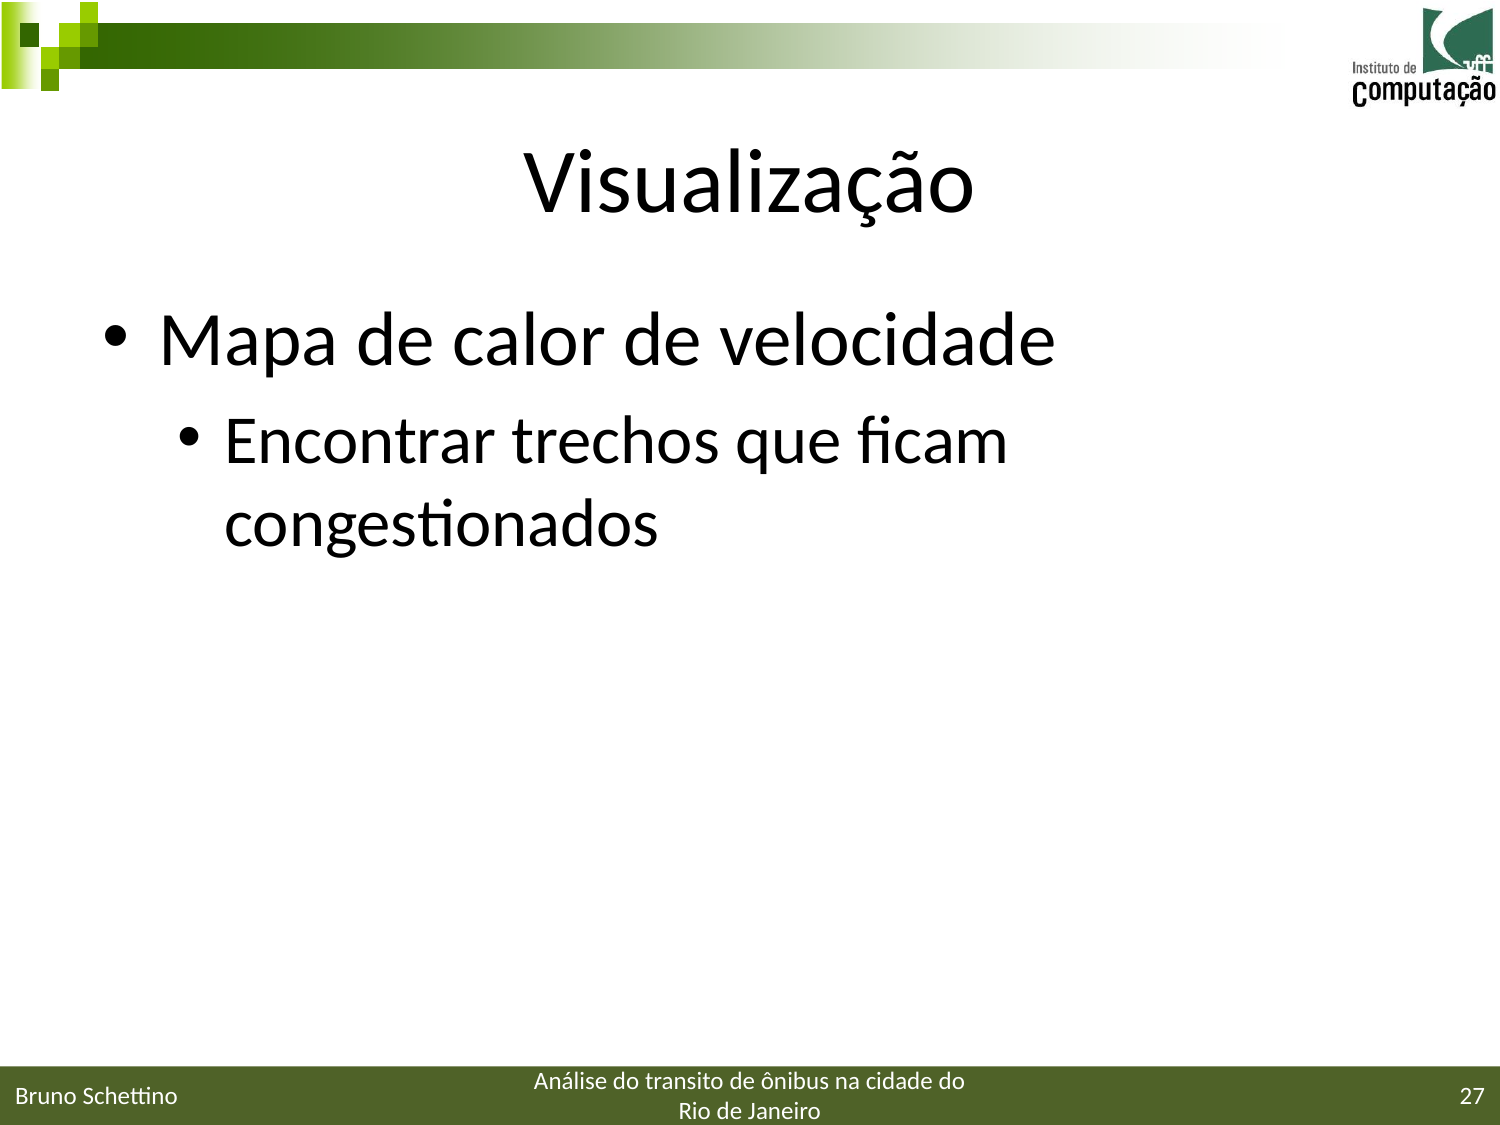

# Visualização
Mapa de calor de velocidade
Encontrar trechos que ficam congestionados
Bruno Schettino
Análise do transito de ônibus na cidade do Rio de Janeiro
27